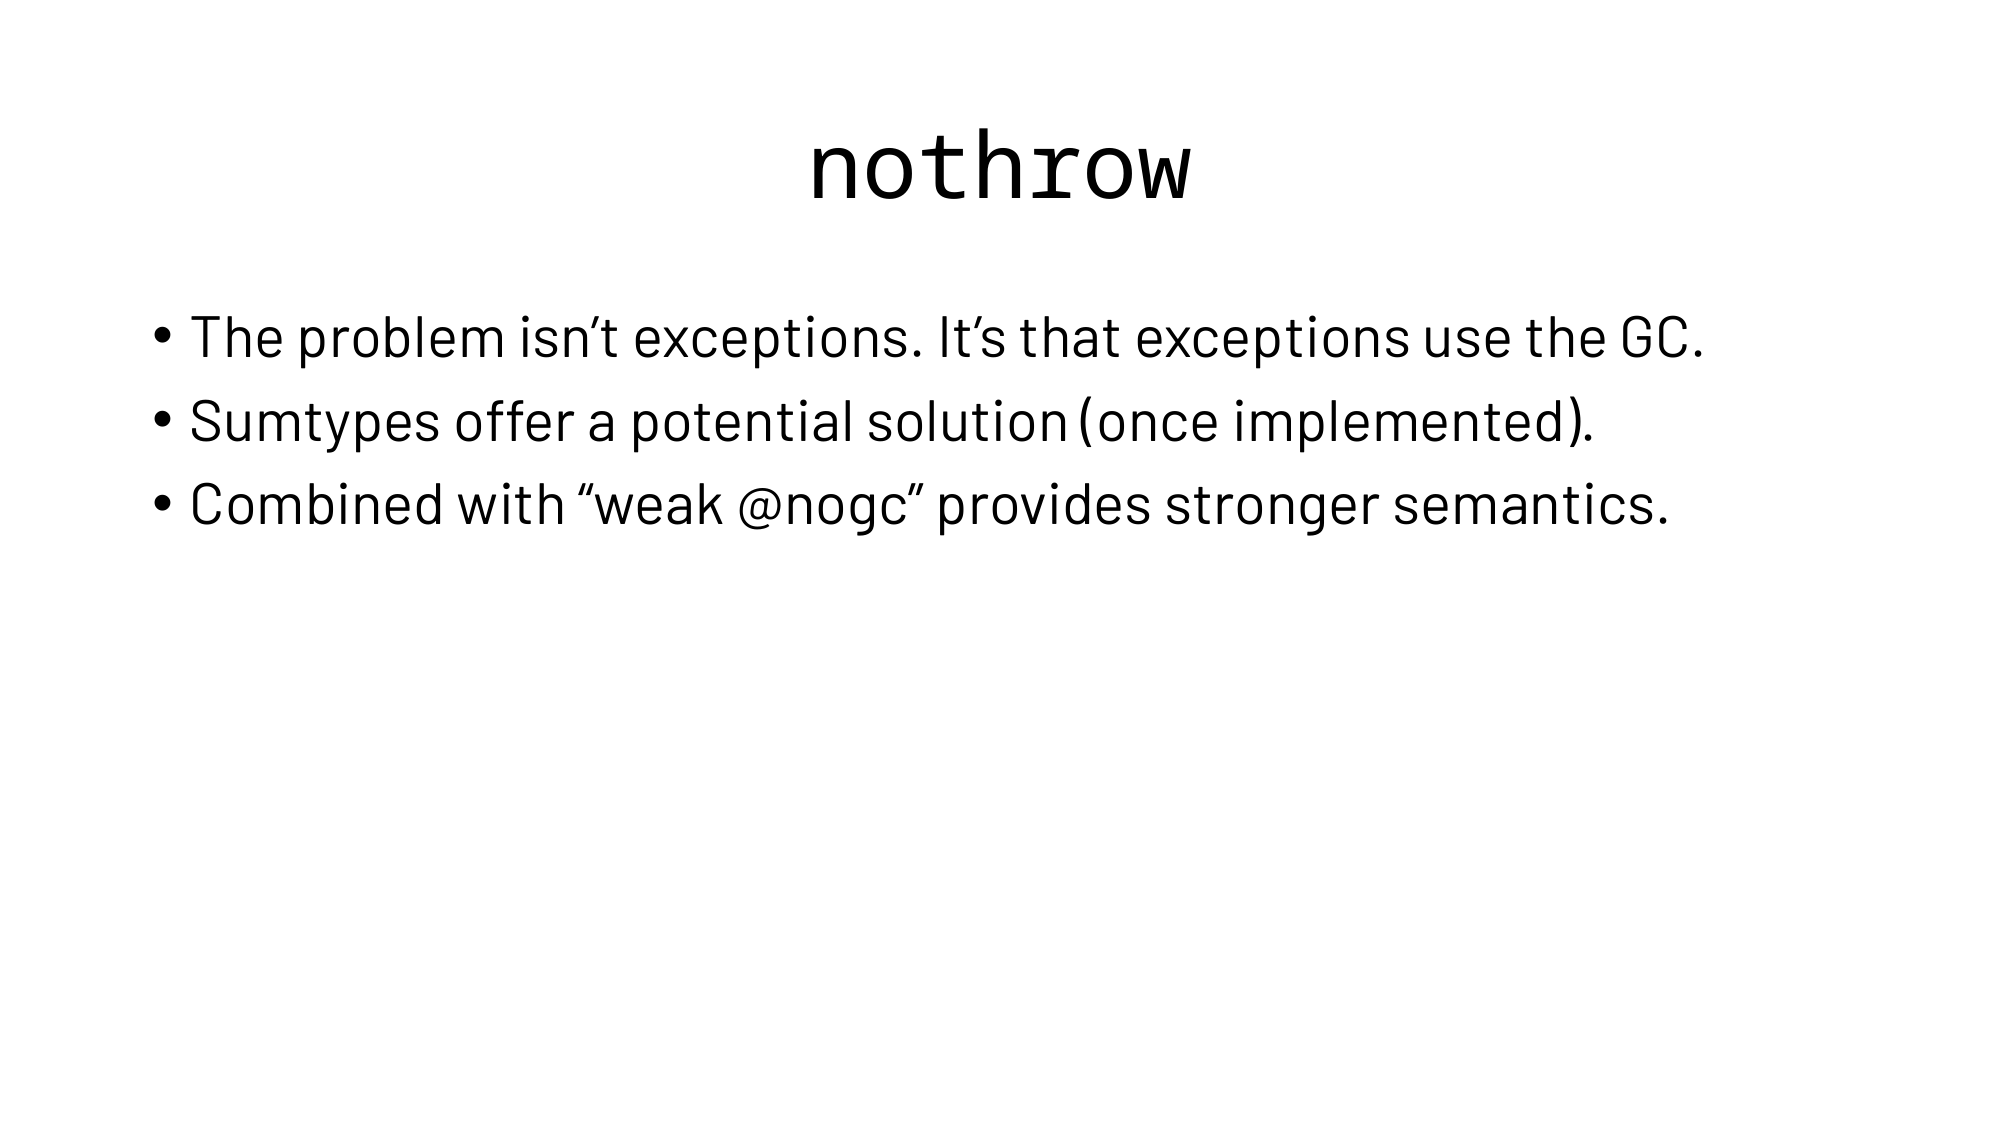

# nothrow
The problem isn’t exceptions. It’s that exceptions use the GC.
Sumtypes offer a potential solution (once implemented).
Combined with “weak @nogc” provides stronger semantics.